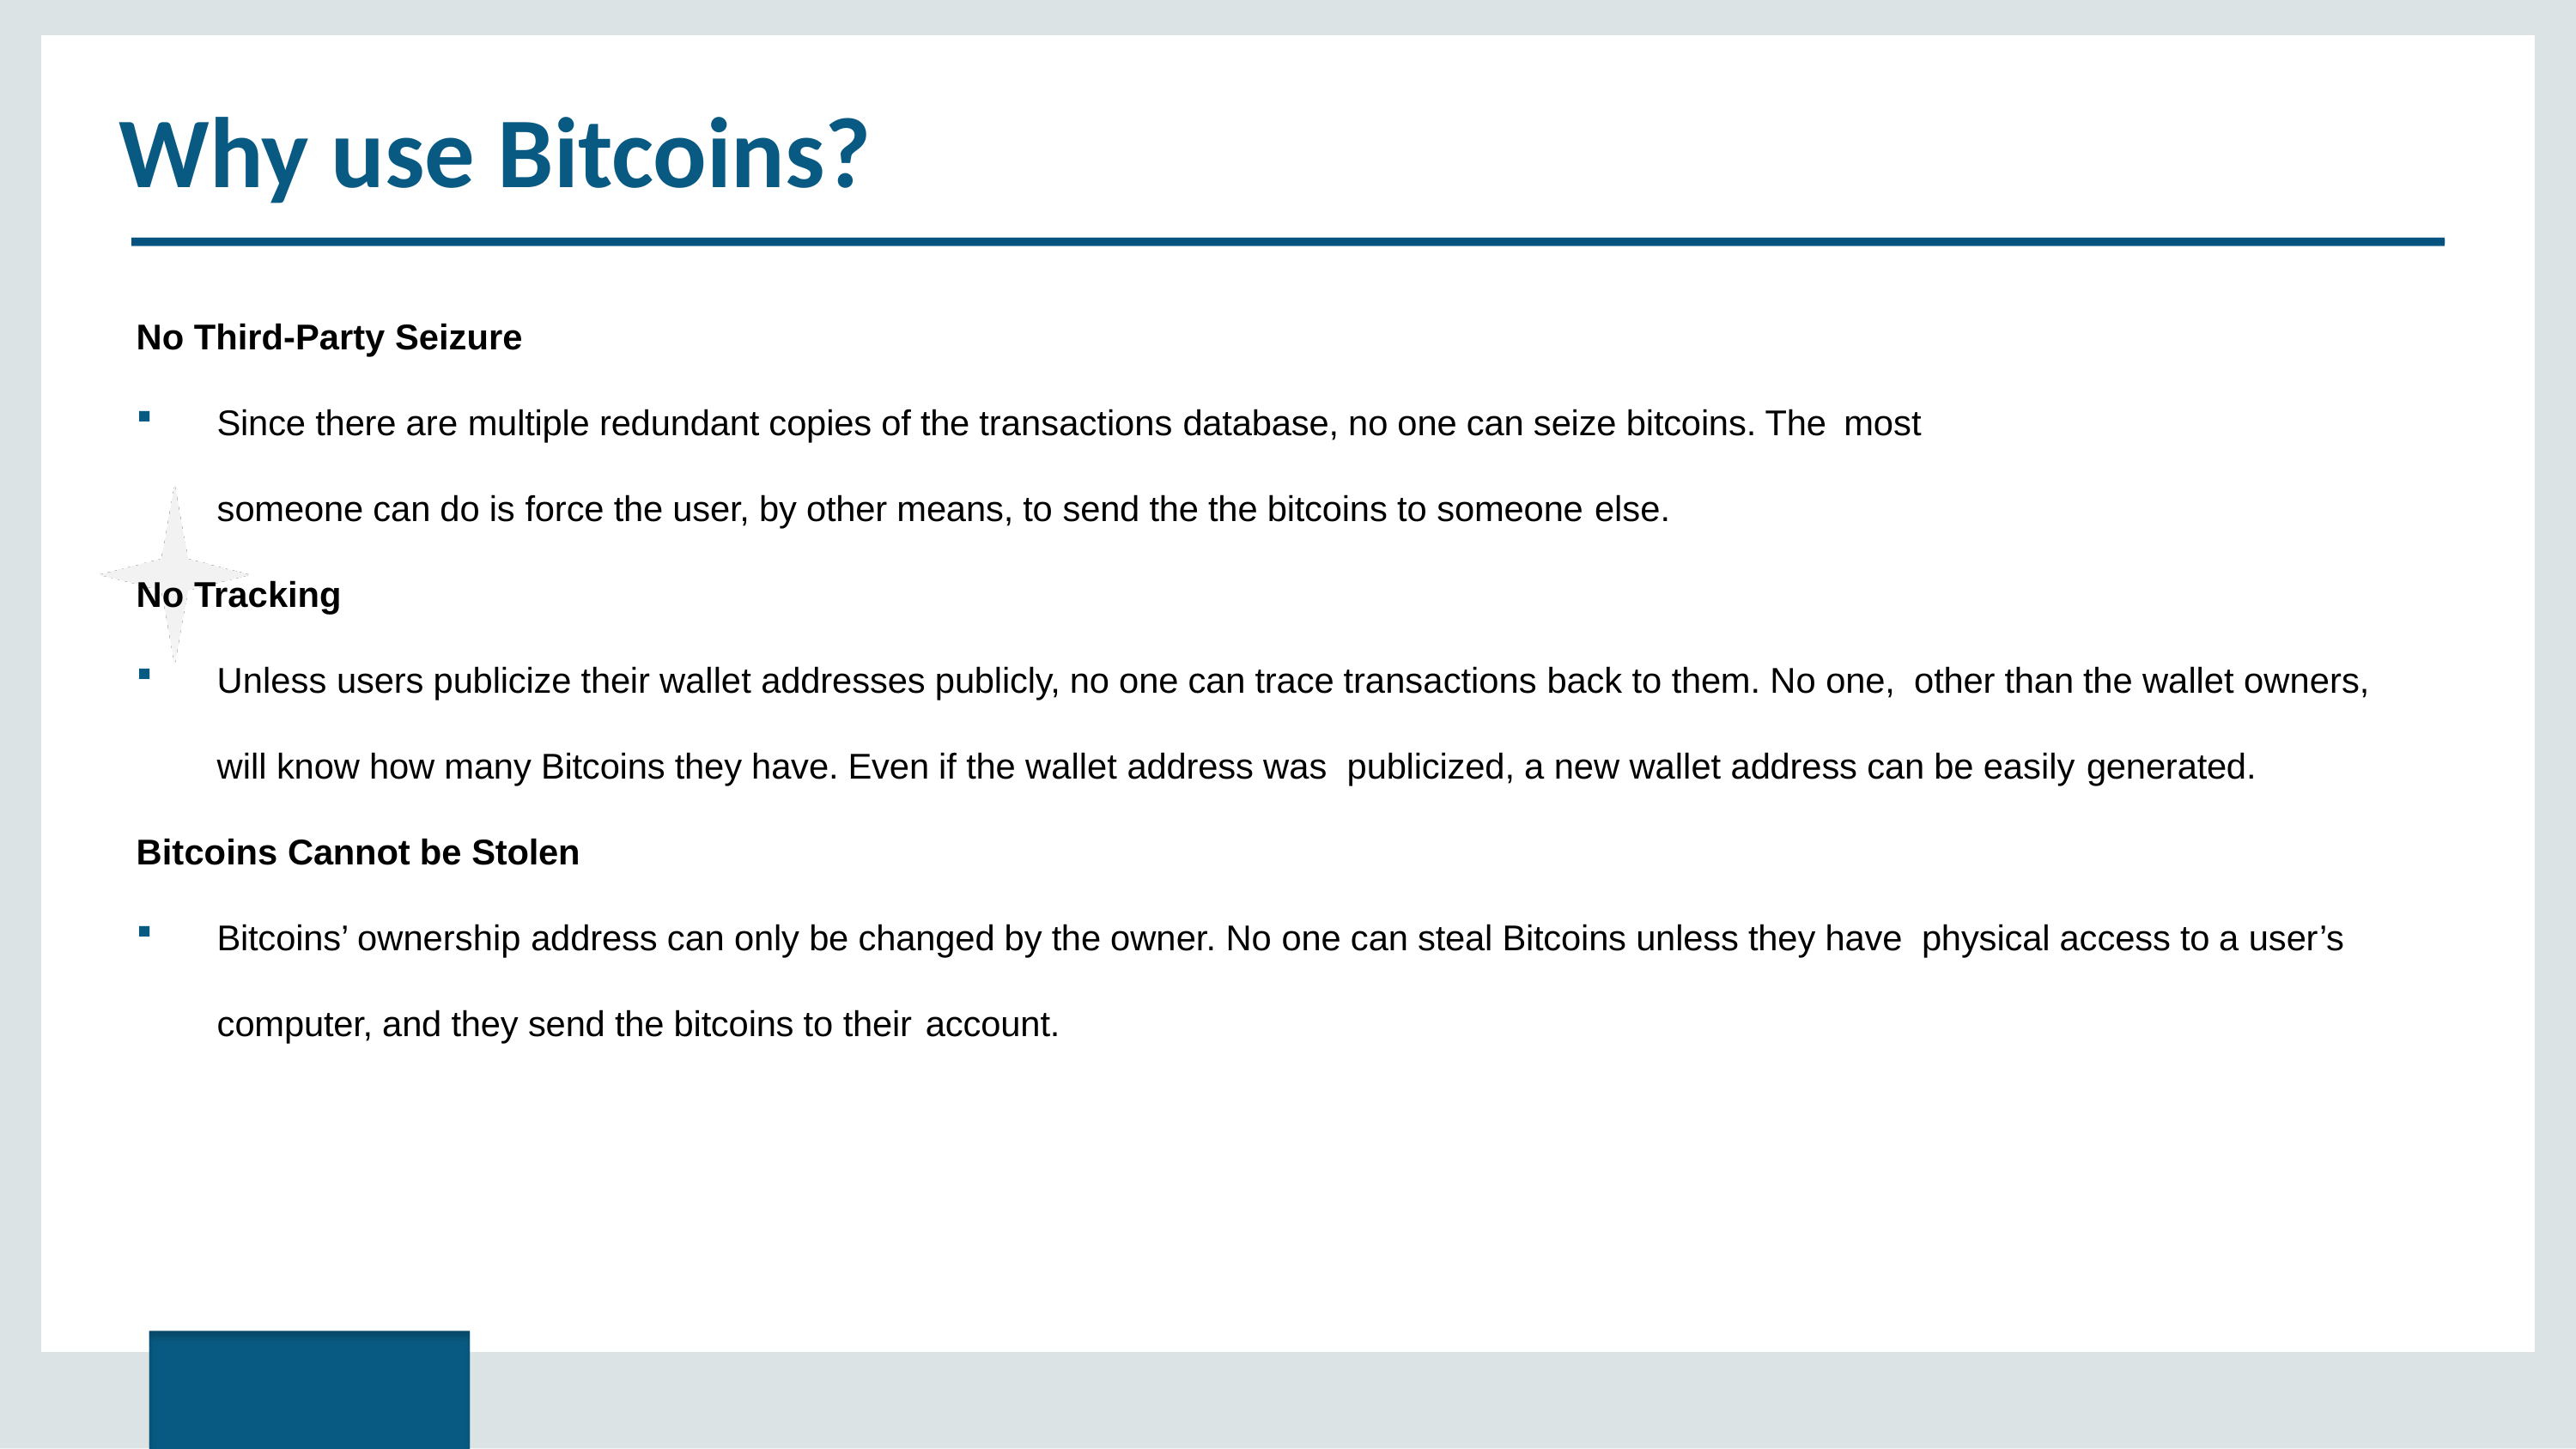

# Why use Bitcoins?

No Third-Party Seizure
Since there are multiple redundant copies of the transactions database, no one can seize bitcoins. The most
someone can do is force the user, by other means, to send the the bitcoins to someone else.
No Tracking
Unless users publicize their wallet addresses publicly, no one can trace transactions back to them. No one,  other than the wallet owners, will know how many Bitcoins they have. Even if the wallet address was  publicized, a new wallet address can be easily generated.
Bitcoins Cannot be Stolen
Bitcoins’ ownership address can only be changed by the owner. No one can steal Bitcoins unless they have  physical access to a user’s computer, and they send the bitcoins to their account.